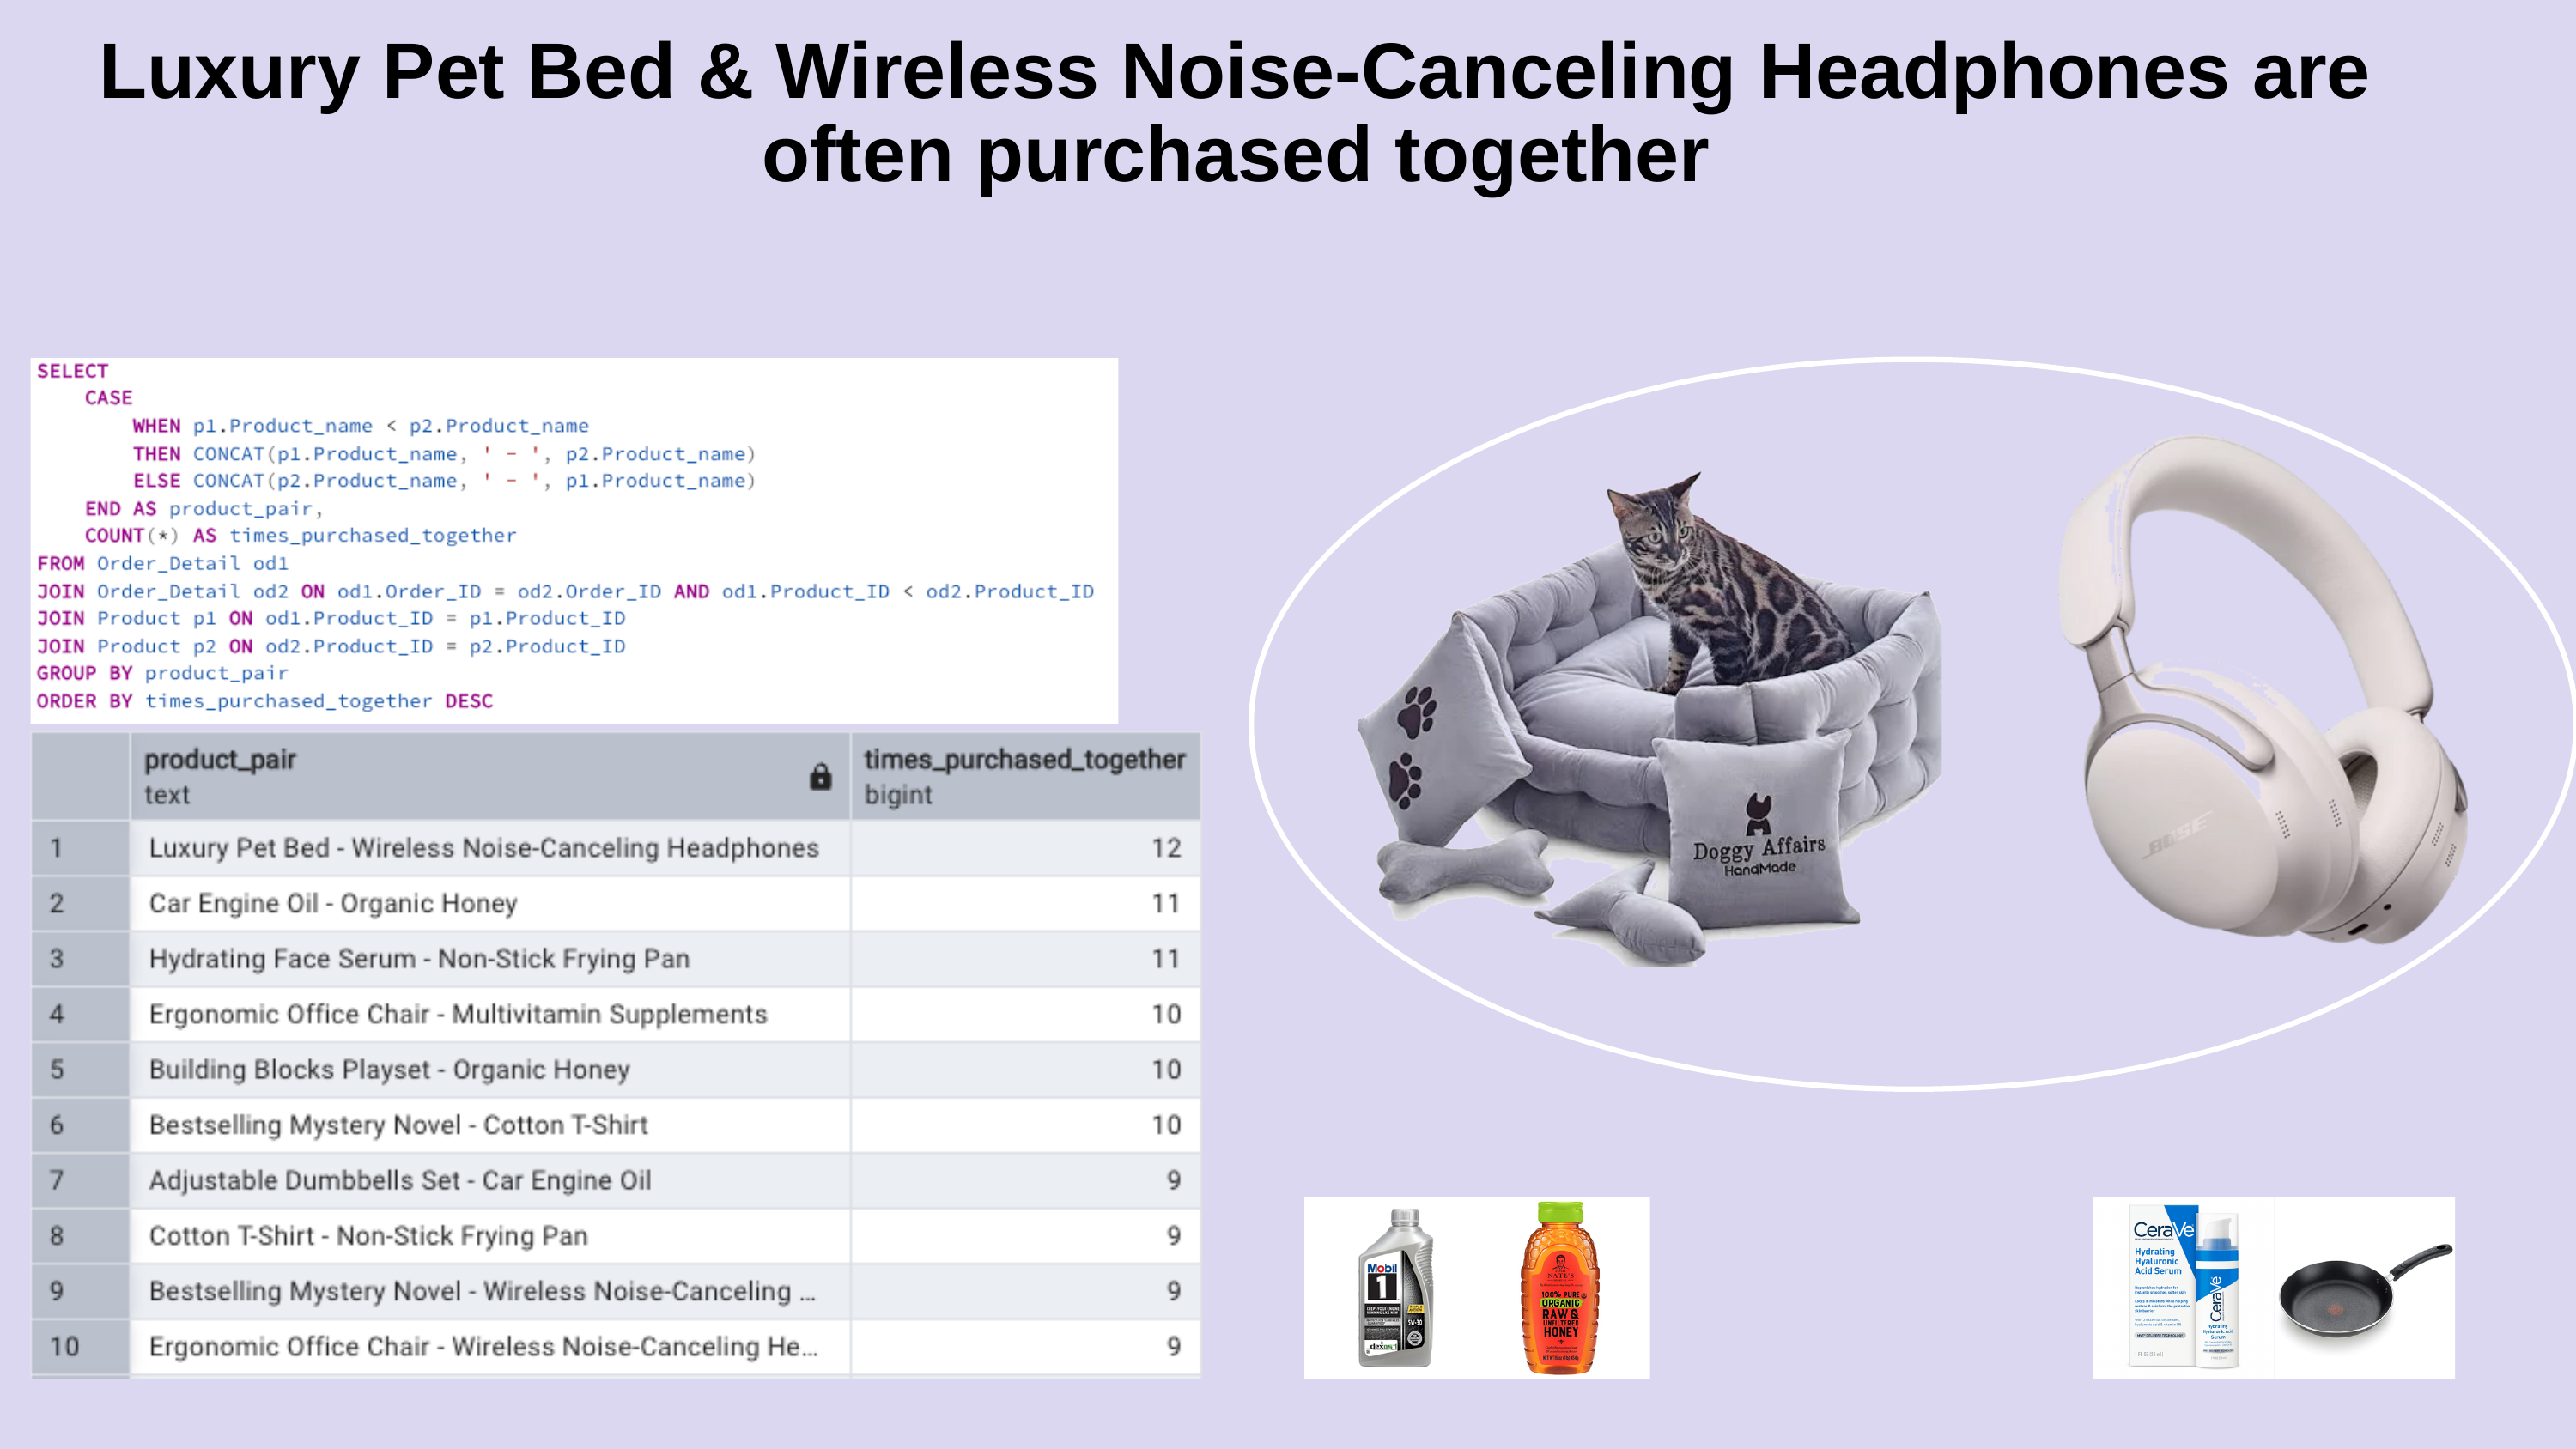

Luxury Pet Bed & Wireless Noise-Canceling Headphones are often purchased together